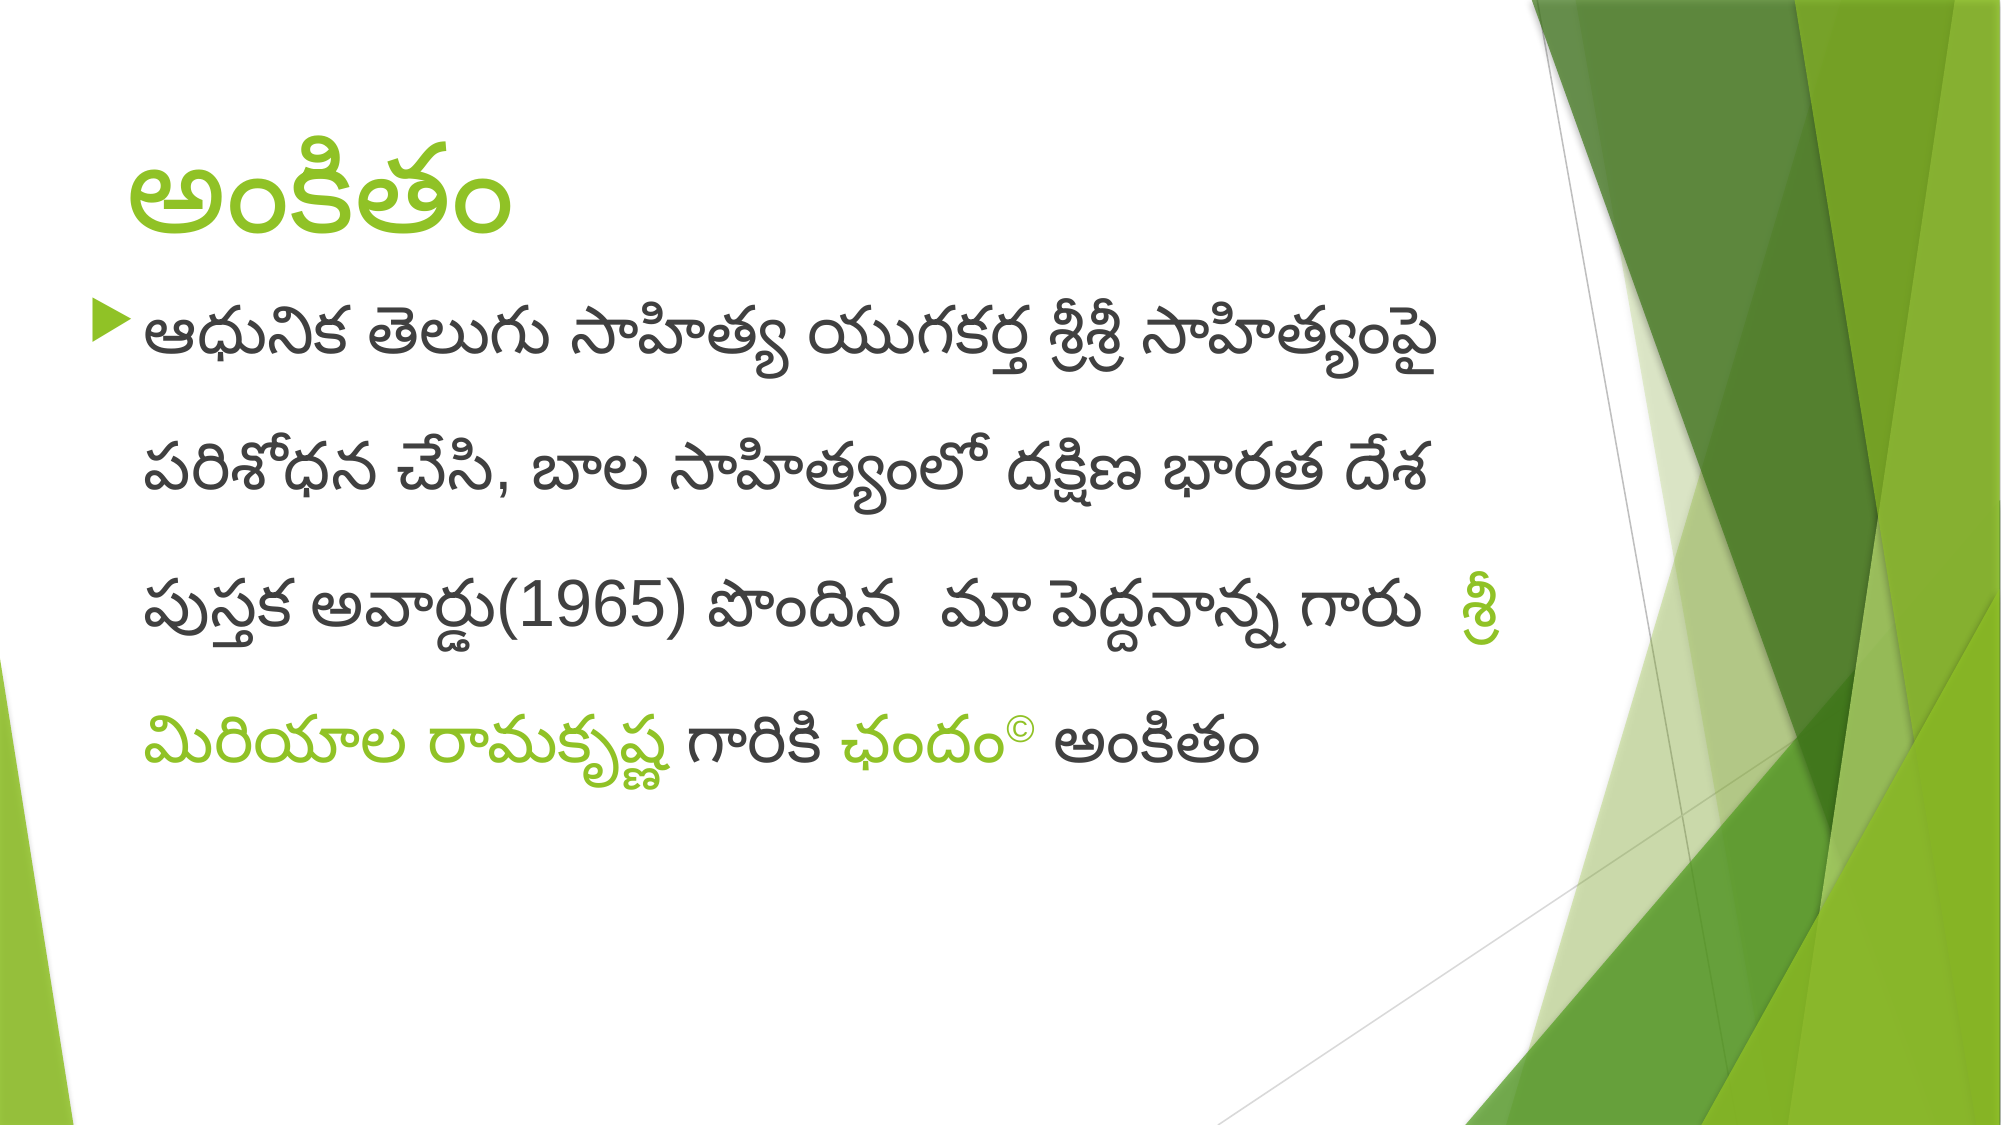

# అంకితం
ఆధునిక తెలుగు సాహిత్య యుగకర్త శ్రీశ్రీ సాహిత్యంపై పరిశోధన చేసి, బాల సాహిత్యంలో దక్షిణ భారత దేశ పుస్తక అవార్డు(1965) పొందిన  మా పెద్దనాన్న గారు  శ్రీ మిరియాల రామకృష్ణ గారికి ఛందం© అంకితం